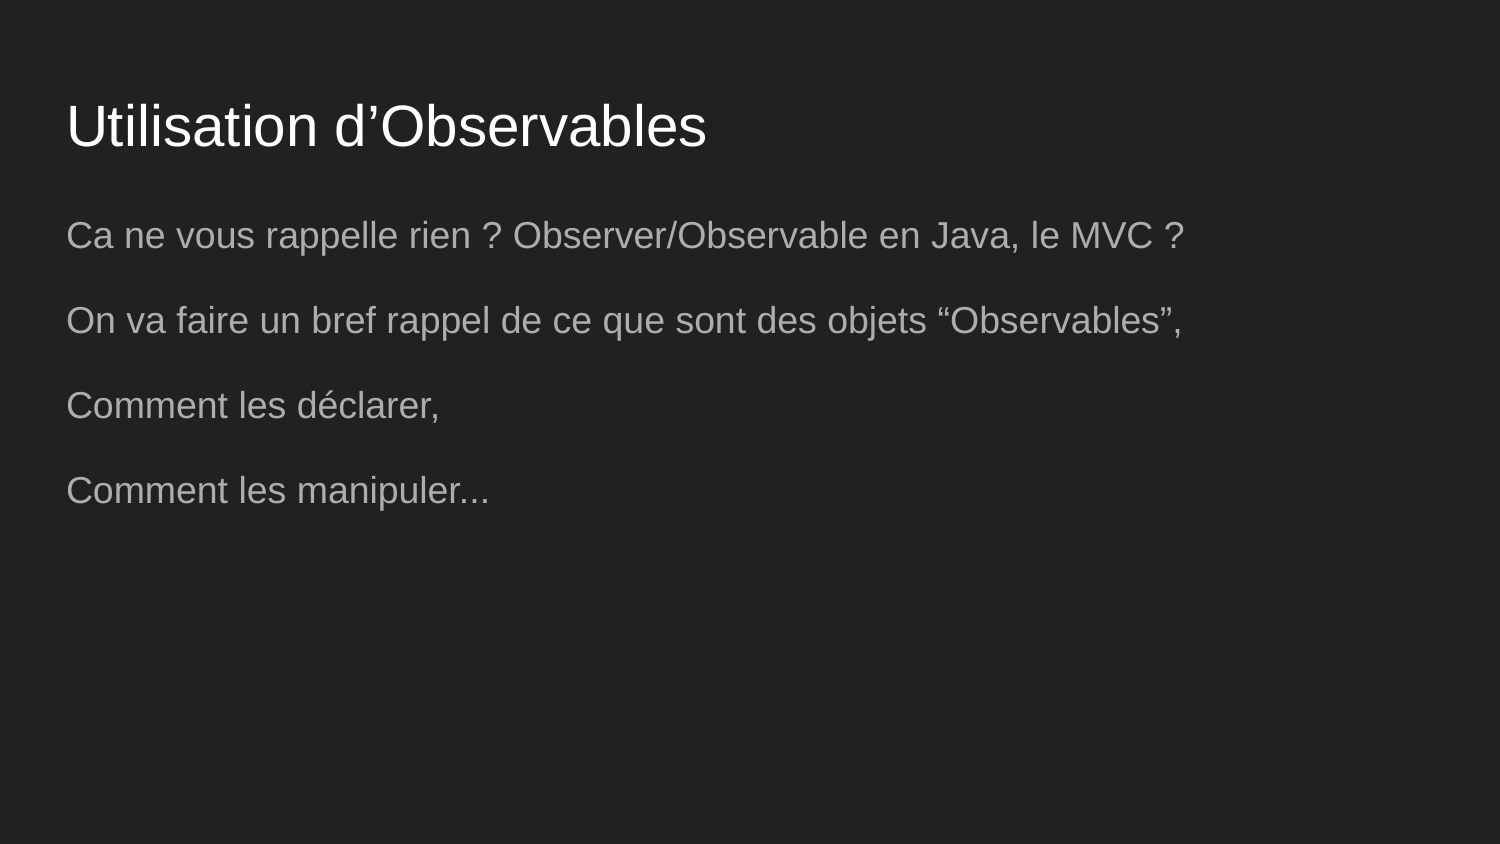

# Utilisation d’Observables
Ca ne vous rappelle rien ? Observer/Observable en Java, le MVC ?
On va faire un bref rappel de ce que sont des objets “Observables”,
Comment les déclarer,
Comment les manipuler...